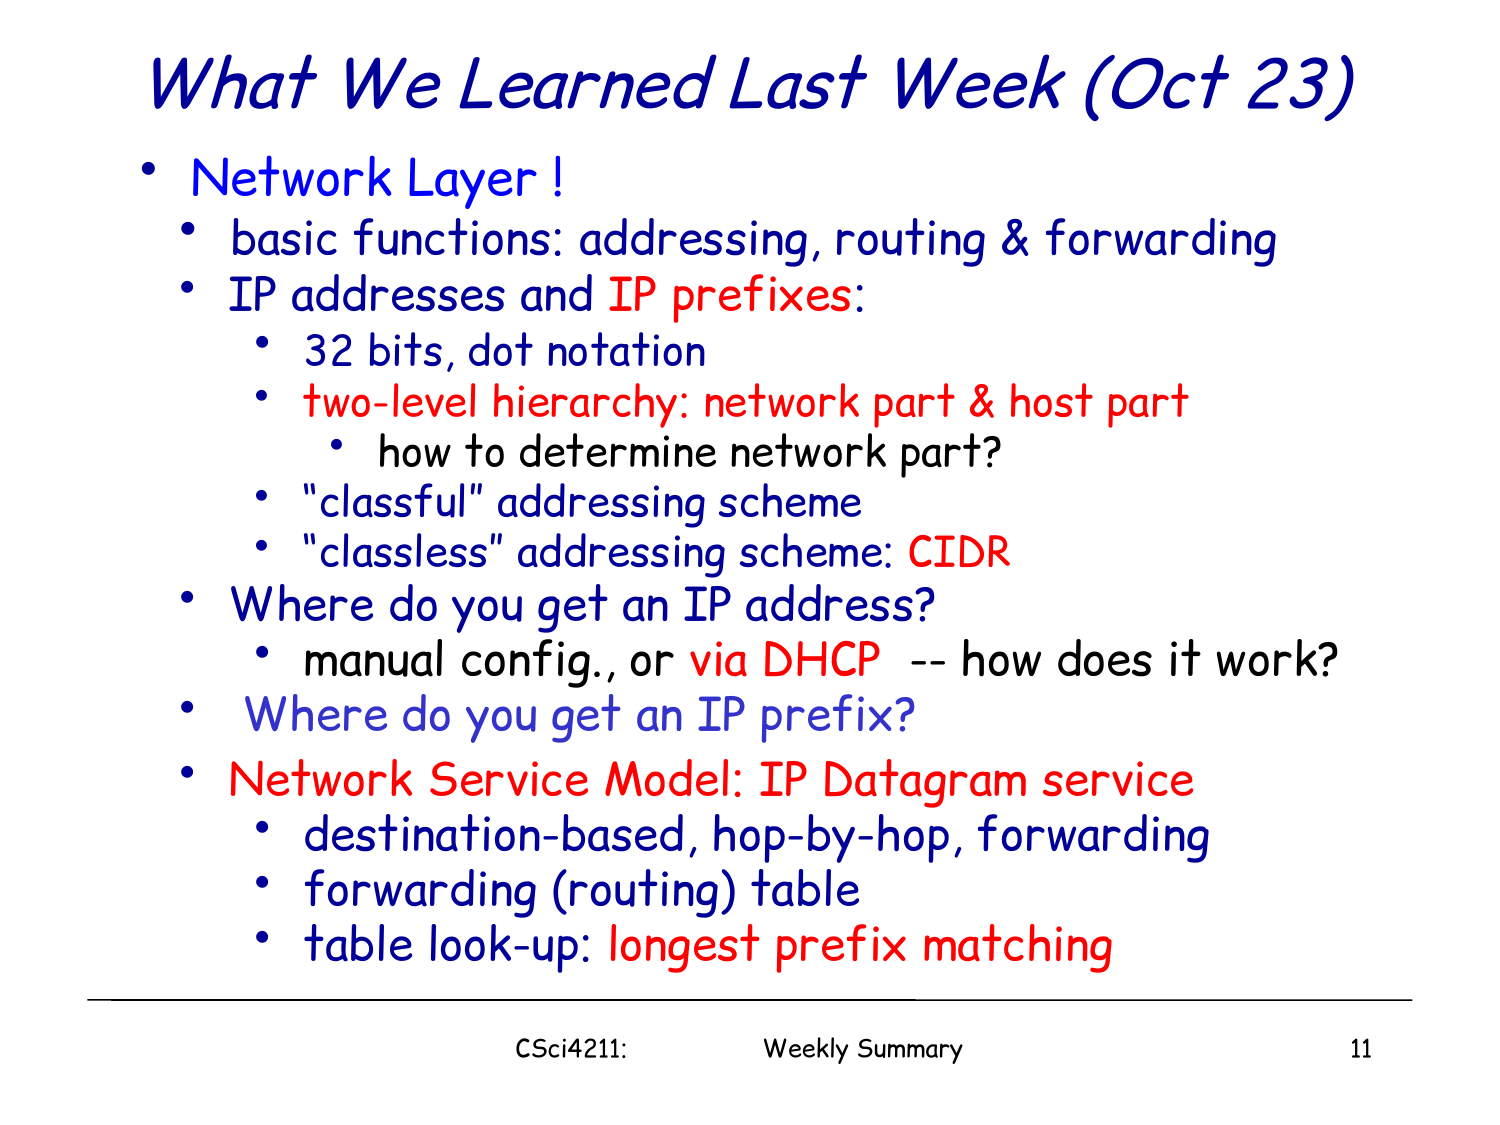

# What We Learned Last Week (Oct 23)
 Network Layer !
 basic functions: addressing, routing & forwarding
 IP addresses and IP prefixes:
 32 bits, dot notation
 two-level hierarchy: network part & host part
 how to determine network part?
 “classful” addressing scheme
 “classless” addressing scheme: CIDR
 Where do you get an IP address?
 manual config., or via DHCP  -- how does it work?
  Where do you get an IP prefix?

 Network Service Model: IP Datagram service
 destination-based, hop-by-hop, forwarding
 forwarding (routing) table
 table look-up: longest prefix matching
CSci4211:                  Weekly Summary
11